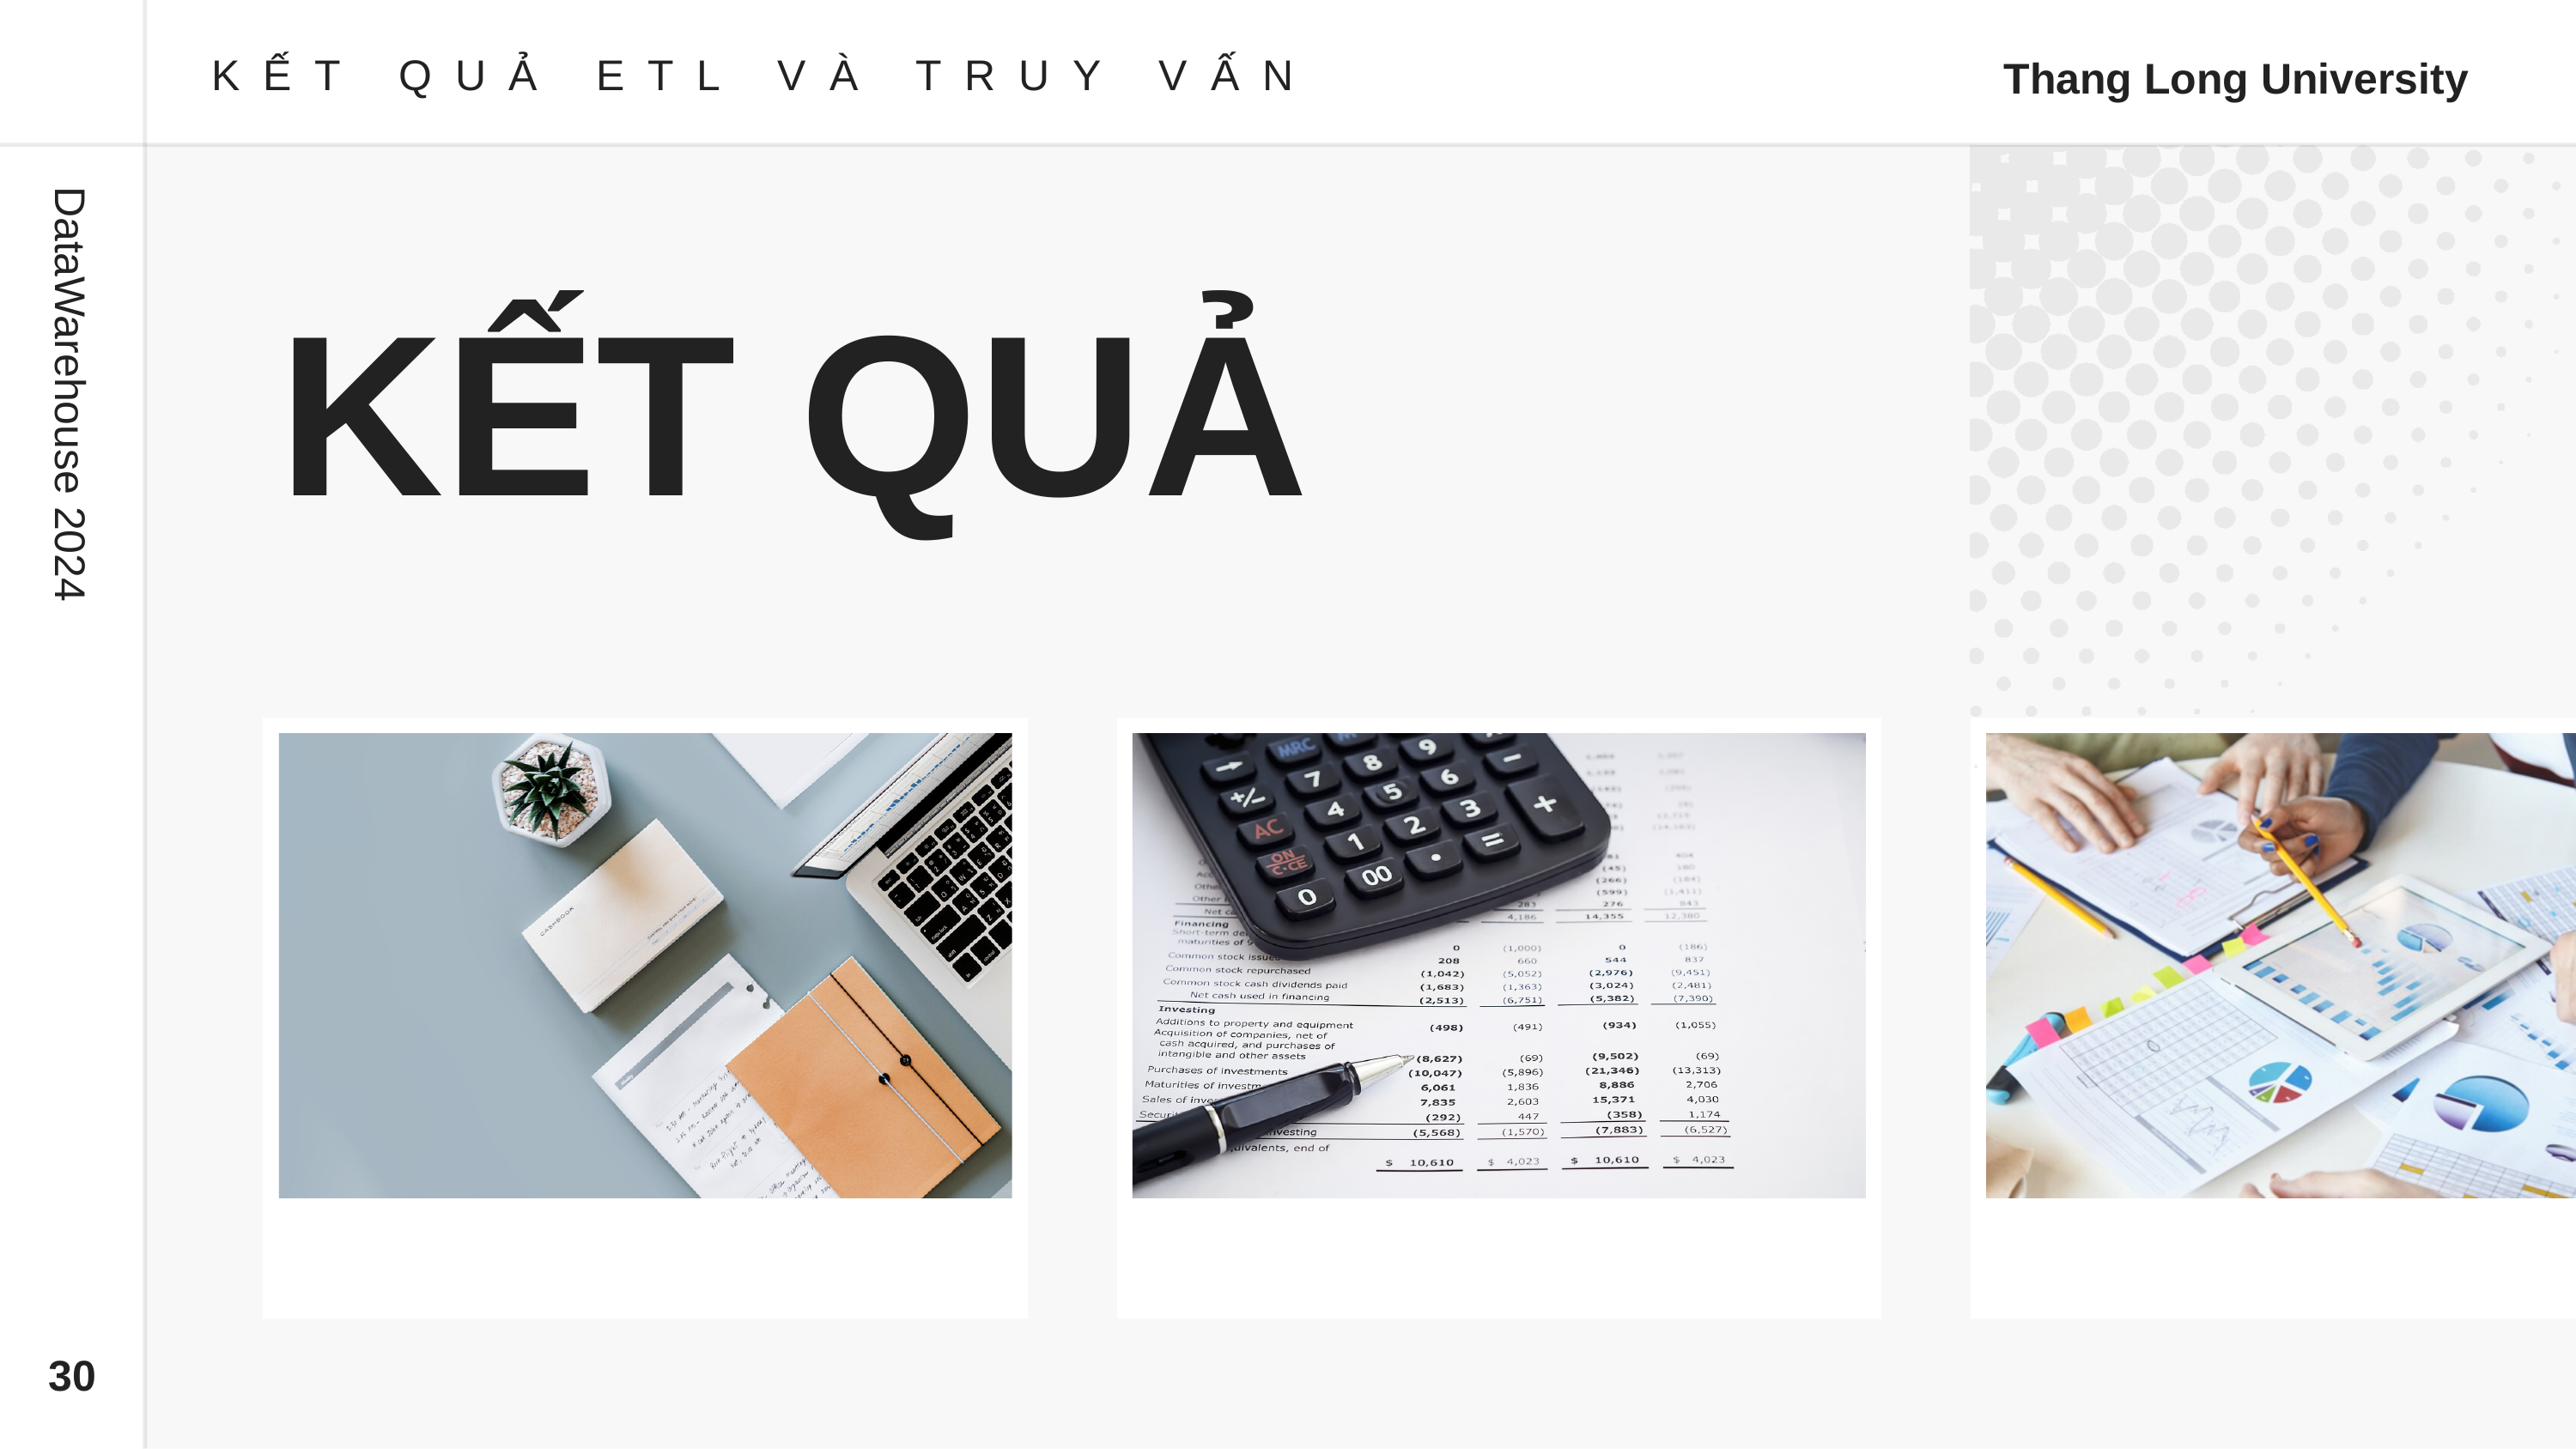

KẾT QUẢ ETL VÀ TRUY VẤN
Thang Long University

KẾT QUẢ
DataWarehouse 2024

30